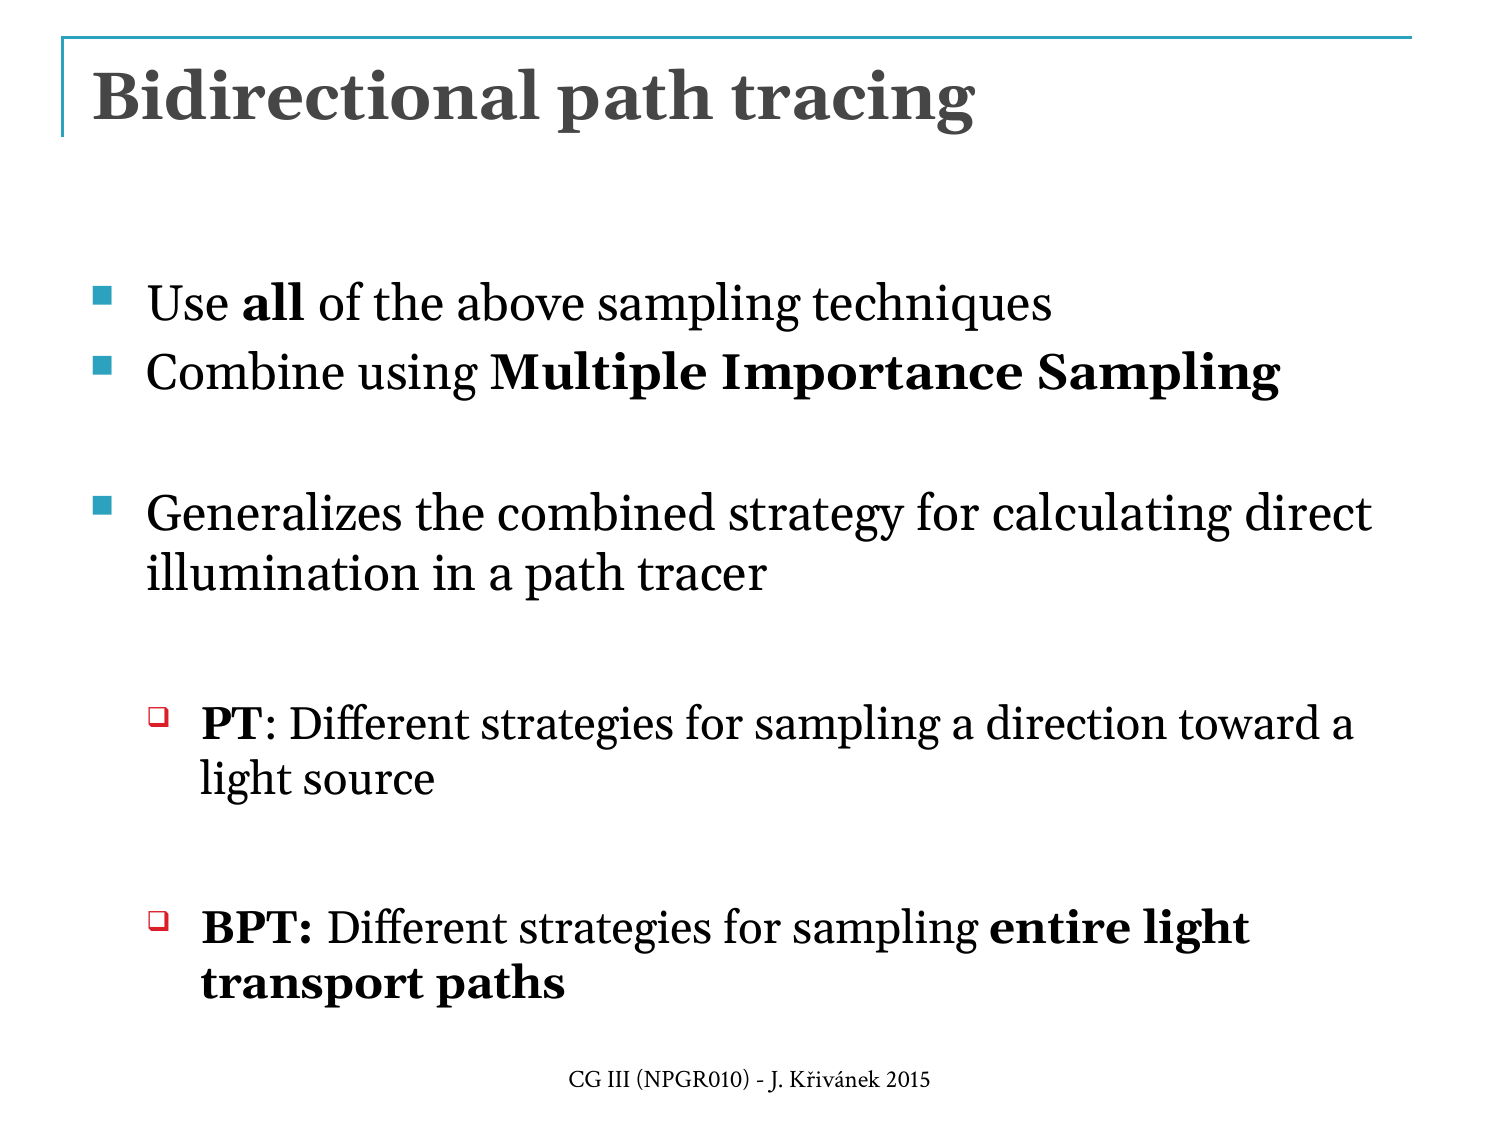

# Bidirectional path tracing
Use all of the above sampling techniques
Combine using Multiple Importance Sampling

Generalizes the combined strategy for calculating direct illumination in a path tracer

PT: Different strategies for sampling a direction toward a light source

BPT: Different strategies for sampling entire light transport paths
CG III (NPGR010) - J. Křivánek 2015